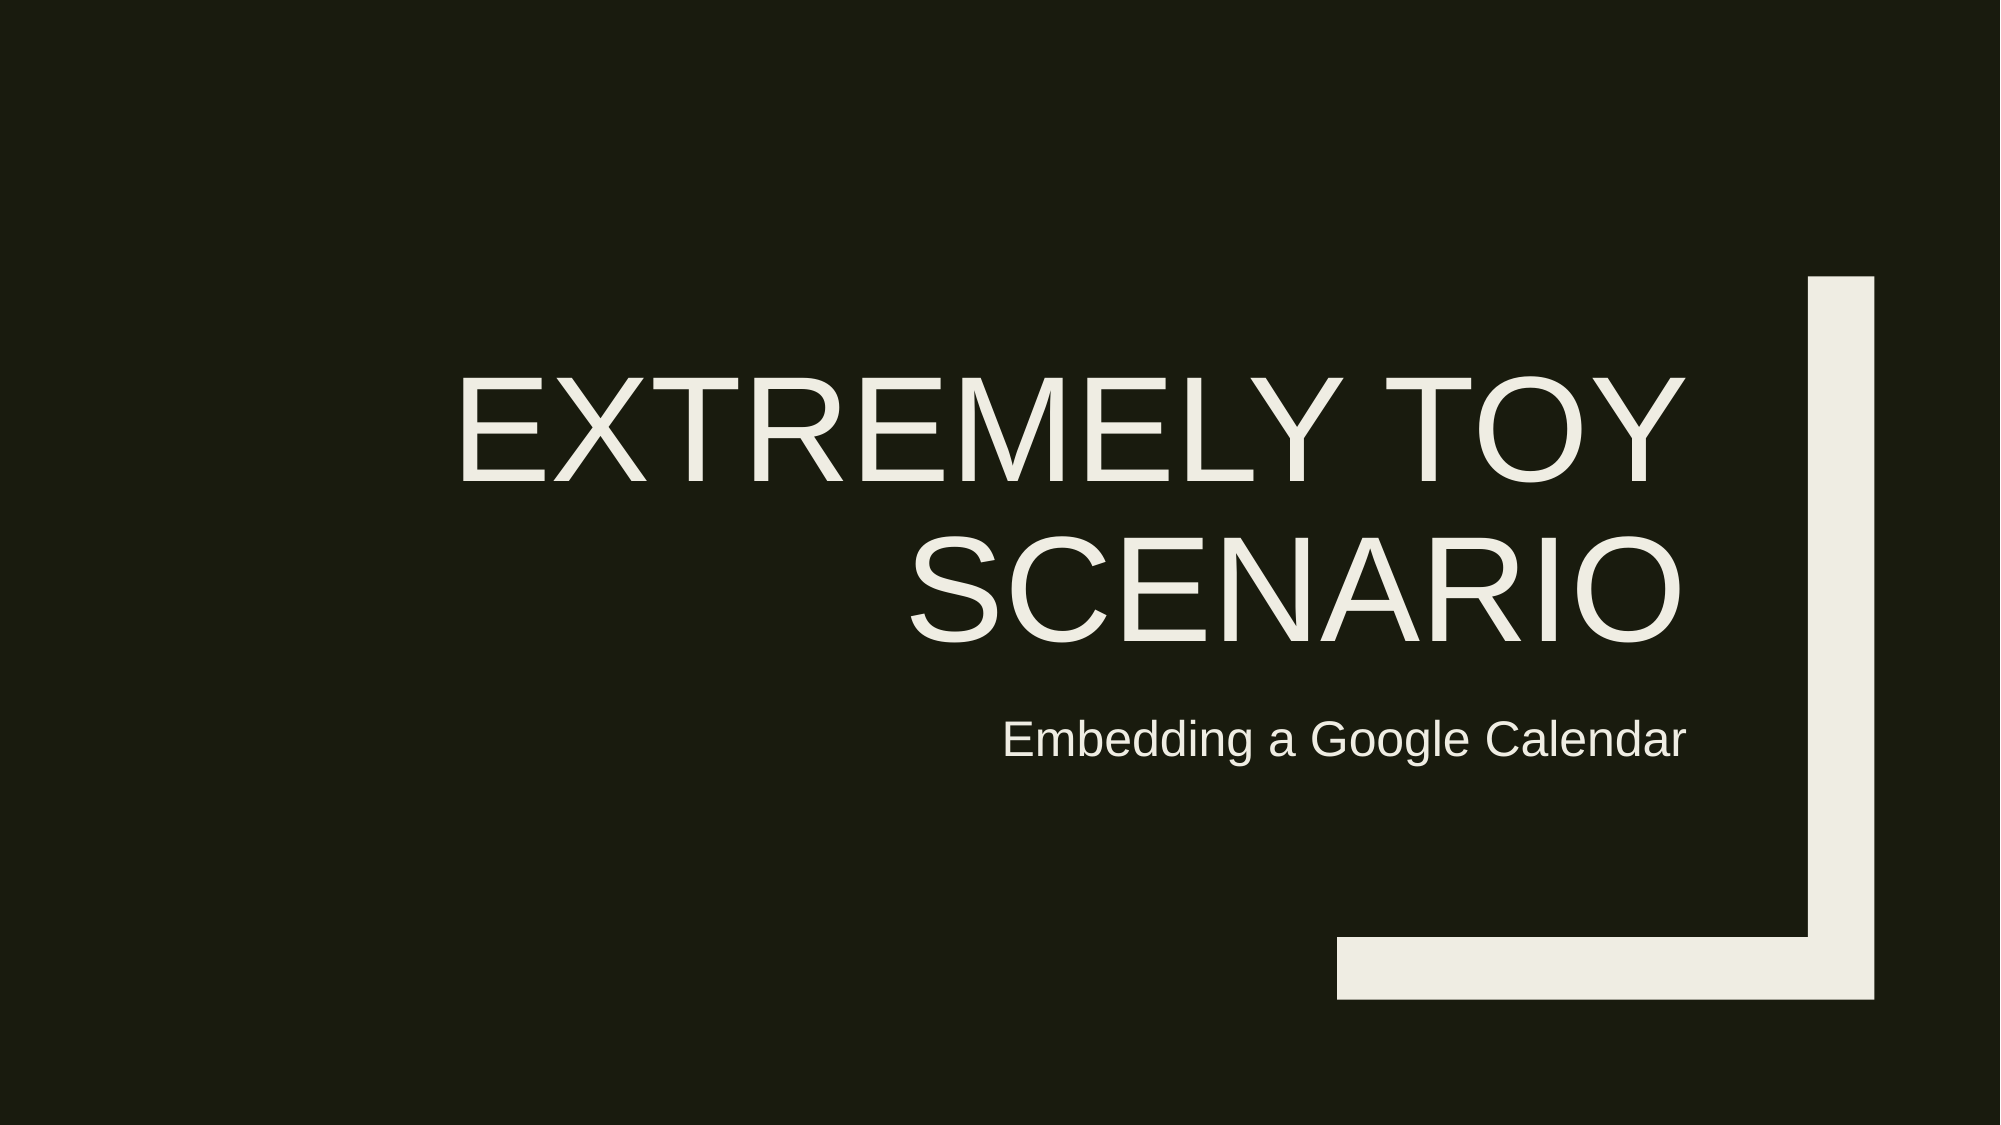

# Extremely toy scenario
Embedding a Google Calendar